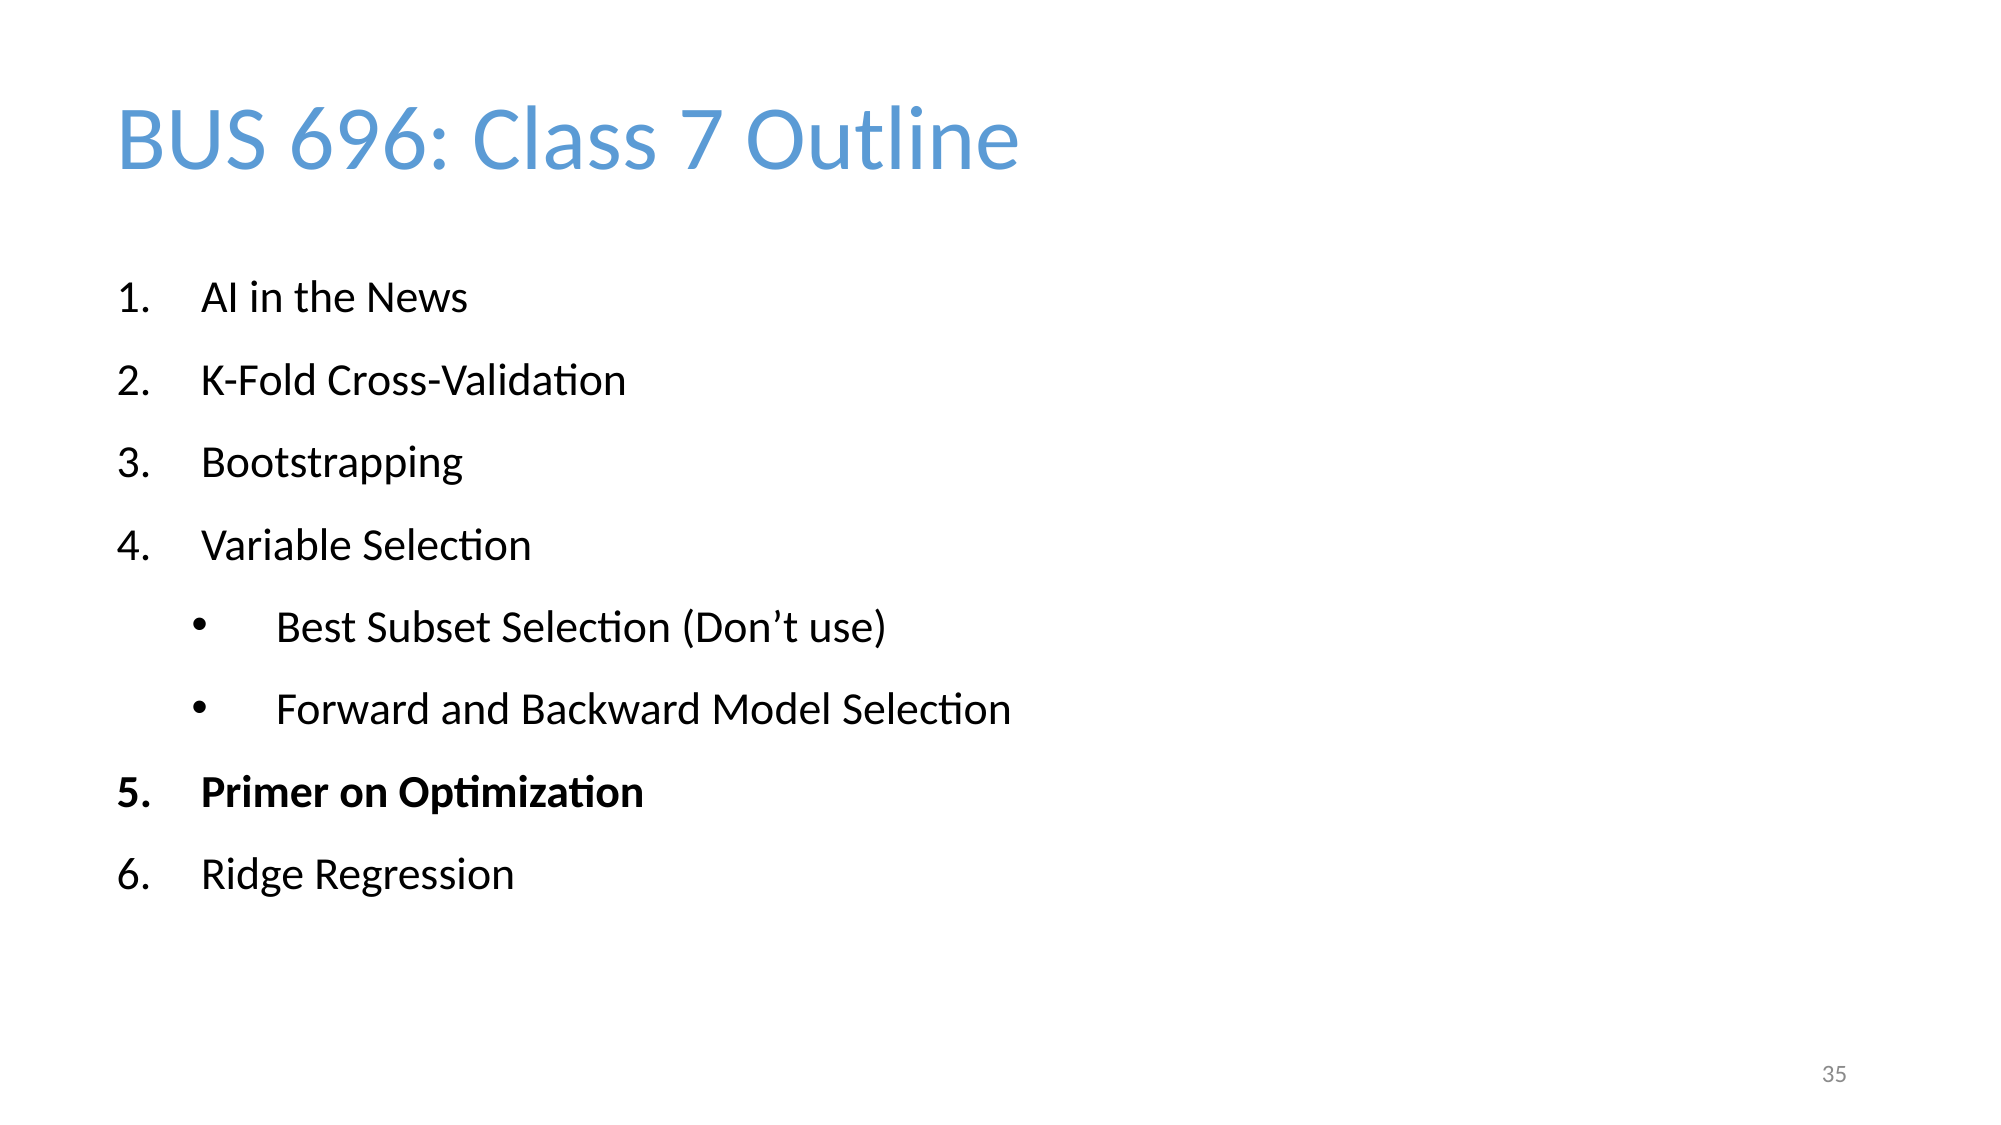

BUS 696: Class 7 Outline
AI in the News
K-Fold Cross-Validation
Bootstrapping
Variable Selection
Best Subset Selection (Don’t use)
Forward and Backward Model Selection
Primer on Optimization
Ridge Regression

35